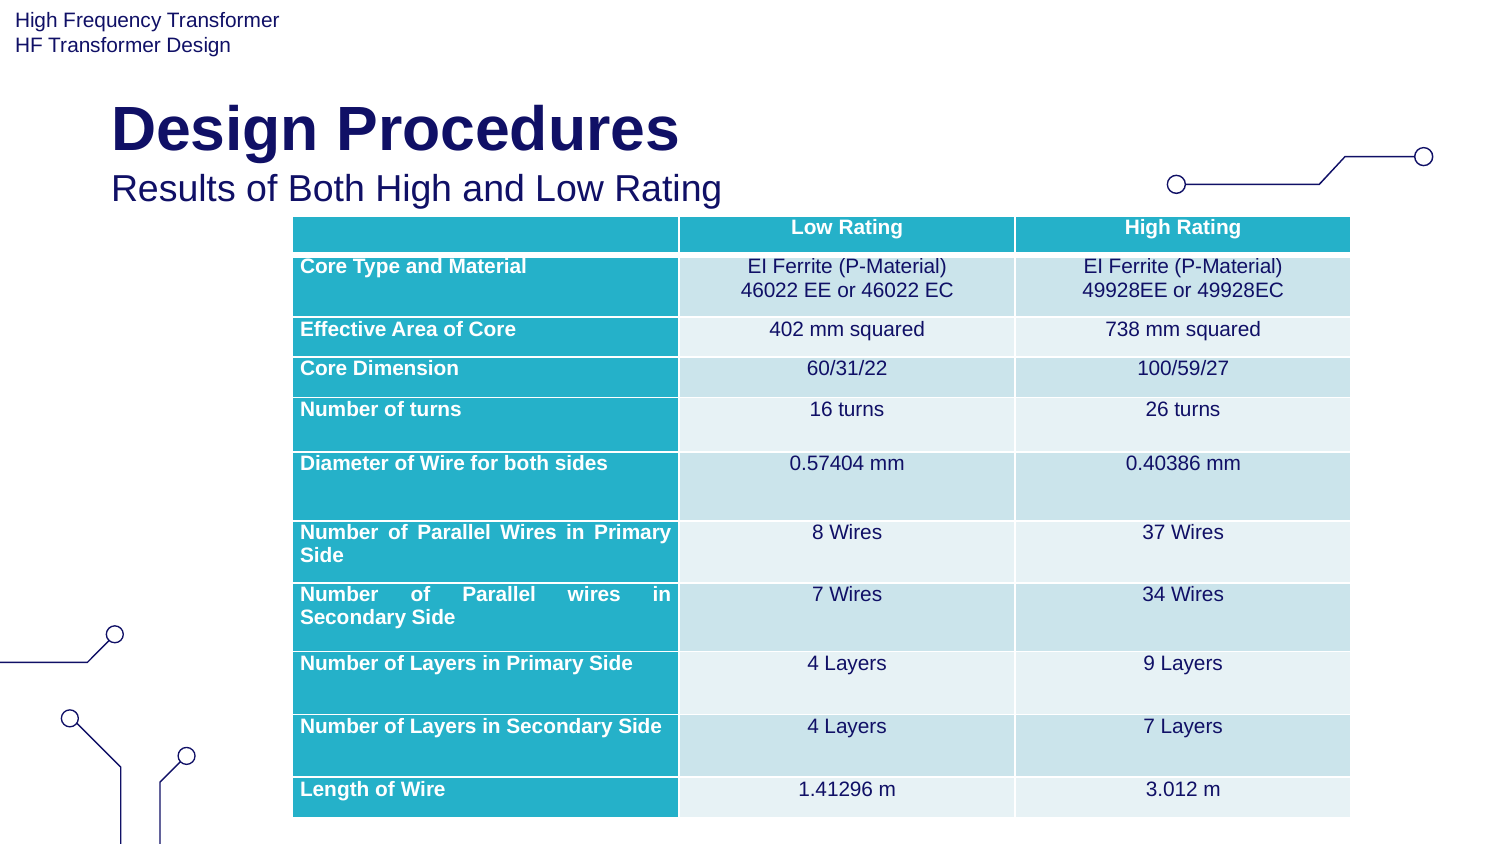

# High Frequency Transformer
HF Transformer Design
Design Procedures

Results of Both High and Low Rating
|  | Low Rating | High Rating |
| --- | --- | --- |
| Core Type and Material | EI Ferrite (P-Material) 46022 EE or 46022 EC | EI Ferrite (P-Material) 49928EE or 49928EC |
| Effective Area of Core | 402 mm squared | 738 mm squared |
| Core Dimension | 60/31/22 | 100/59/27 |
| Number of turns | 16 turns | 26 turns |
| Diameter of Wire for both sides | 0.57404 mm | 0.40386 mm |
| Number of Parallel Wires in Primary Side | 8 Wires | 37 Wires |
| Number of Parallel wires in Secondary Side | 7 Wires | 34 Wires |
| Number of Layers in Primary Side | 4 Layers | 9 Layers |
| Number of Layers in Secondary Side | 4 Layers | 7 Layers |
| Length of Wire | 1.41296 m | 3.012 m |